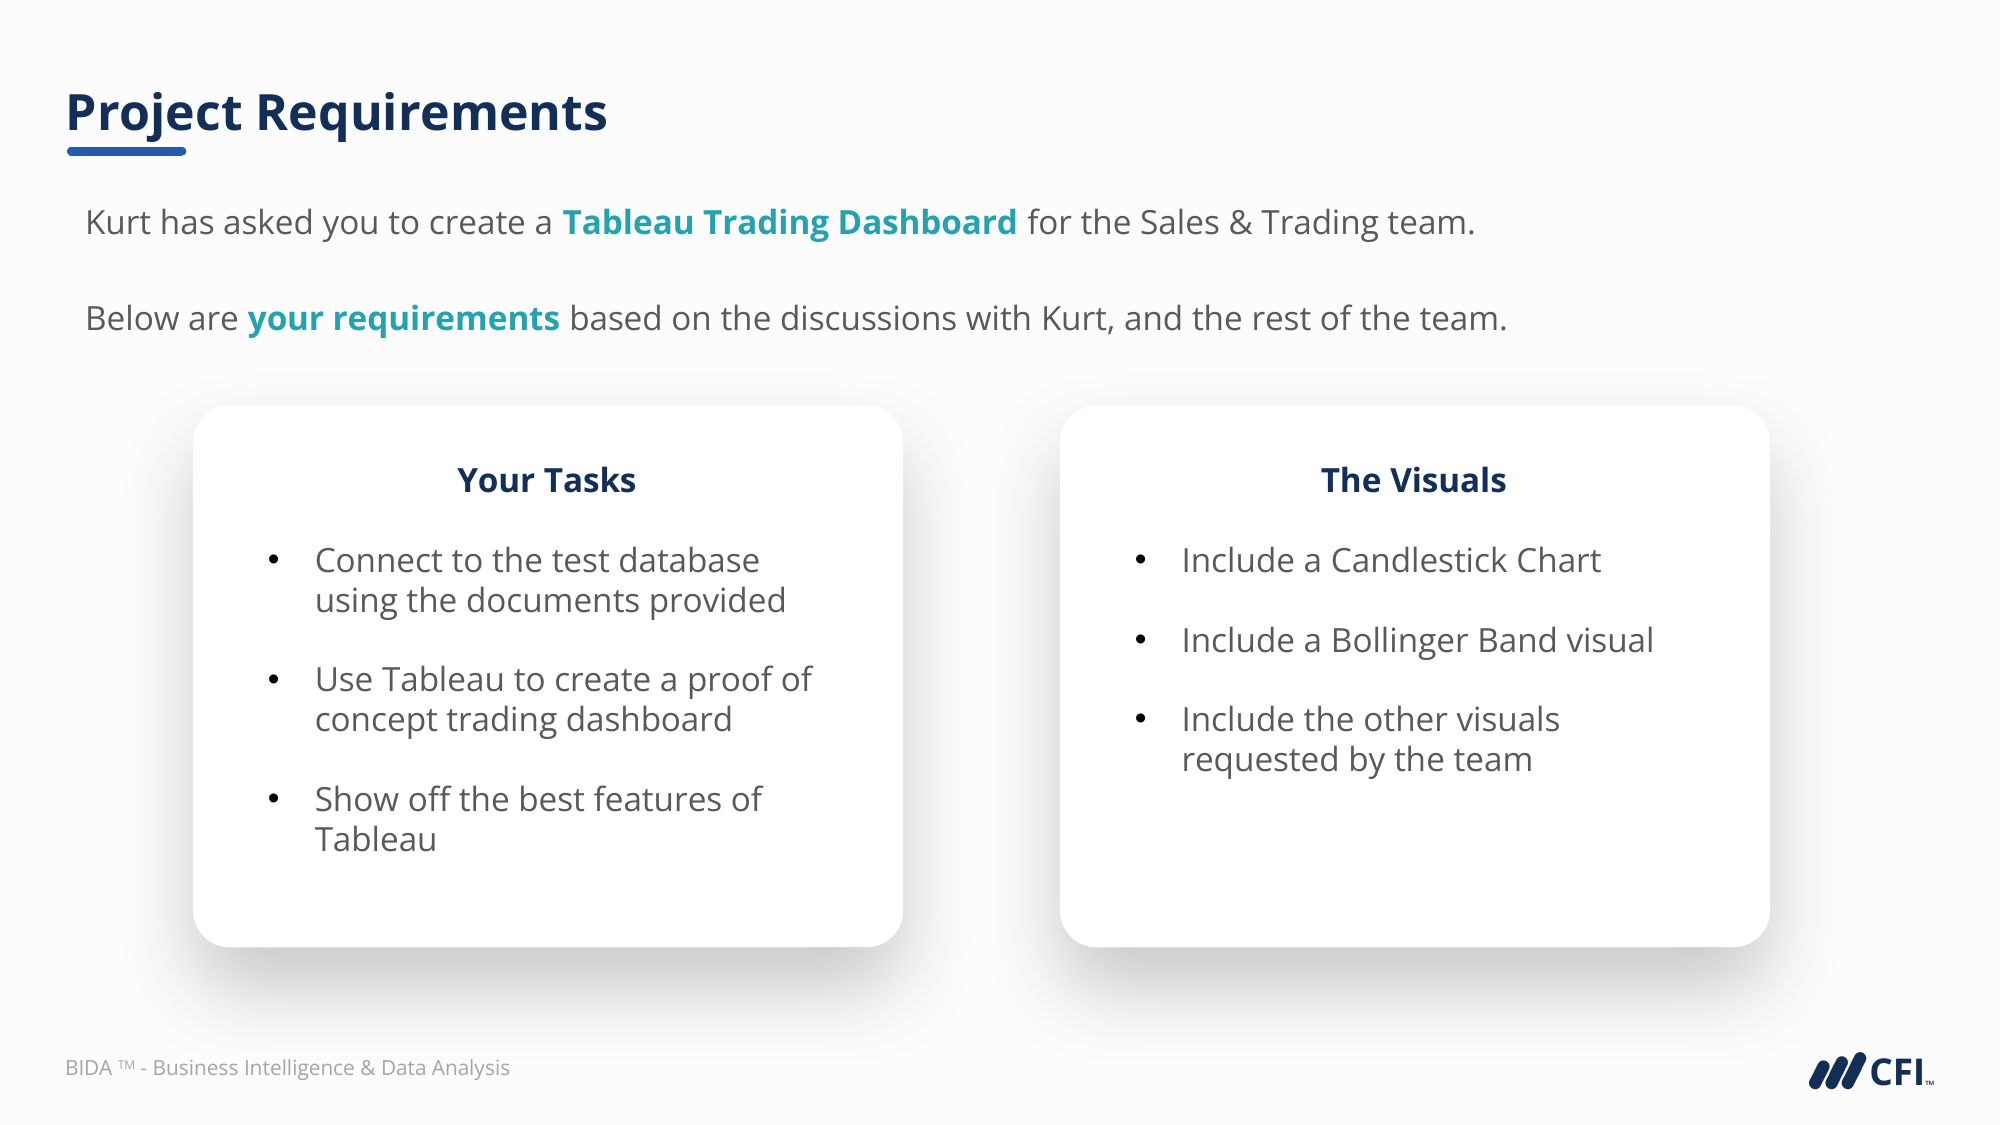

# Project Requirements
Kurt has asked you to create a Tableau Trading Dashboard for the Sales & Trading team.

Below are your requirements based on the discussions with Kurt, and the rest of the team.

Your Tasks

Connect to the test database using the documents provided

Use Tableau to create a proof of concept trading dashboard

Show off the best features of Tableau

The Visuals

Include a Candlestick Chart

Include a Bollinger Band visual

Include the other visuals requested by the team